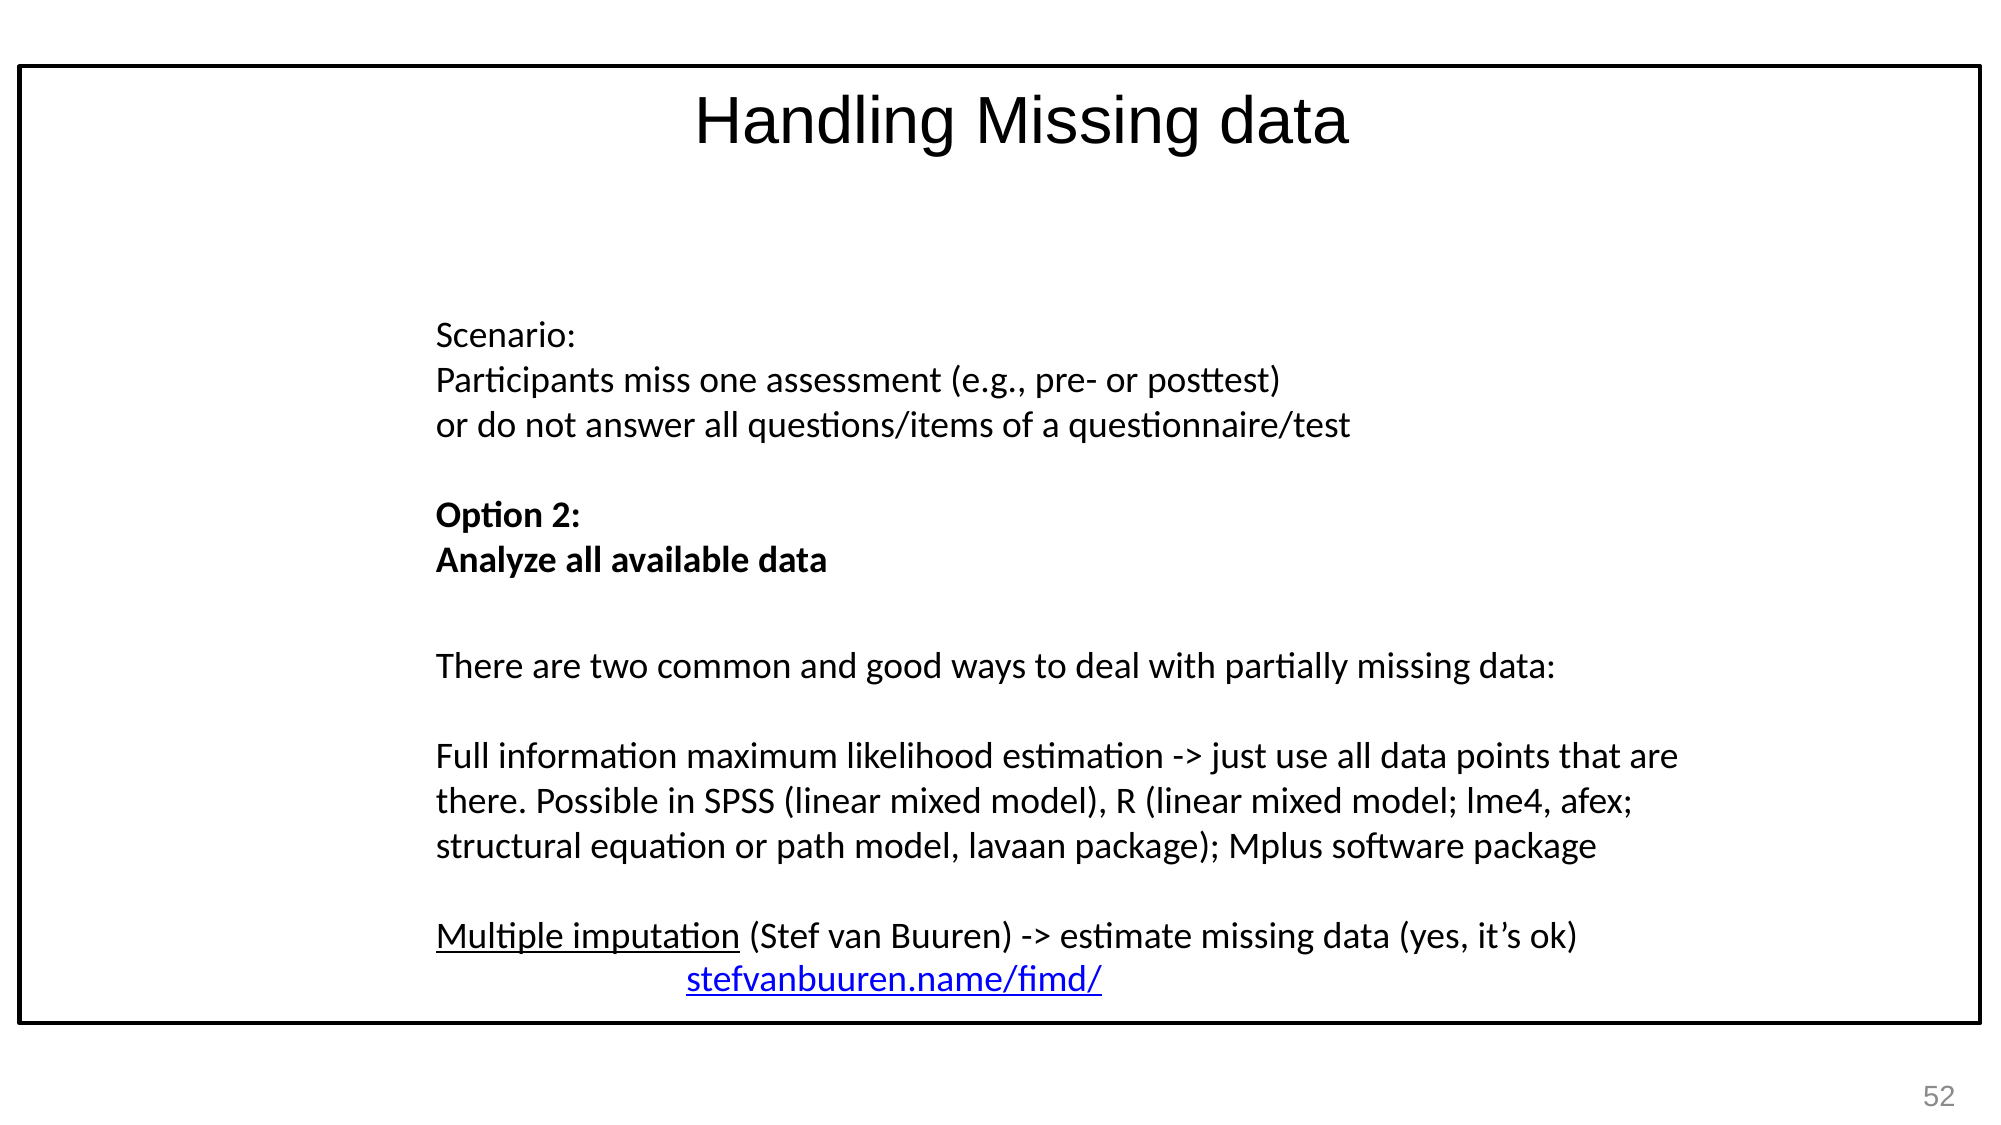

Handling Missing data
Scenario:
Participants miss one assessment (e.g., pre- or posttest)
or do not answer all questions/items of a questionnaire/test

Option 2:
Analyze all available data
There are two common and good ways to deal with partially missing data:

Full information maximum likelihood estimation -> just use all data points that are there. Possible in SPSS (linear mixed model), R (linear mixed model; lme4, afex; structural equation or path model, lavaan package); Mplus software package

Multiple imputation (Stef van Buuren) -> estimate missing data (yes, it’s ok)
stefvanbuuren.name/fimd/
52